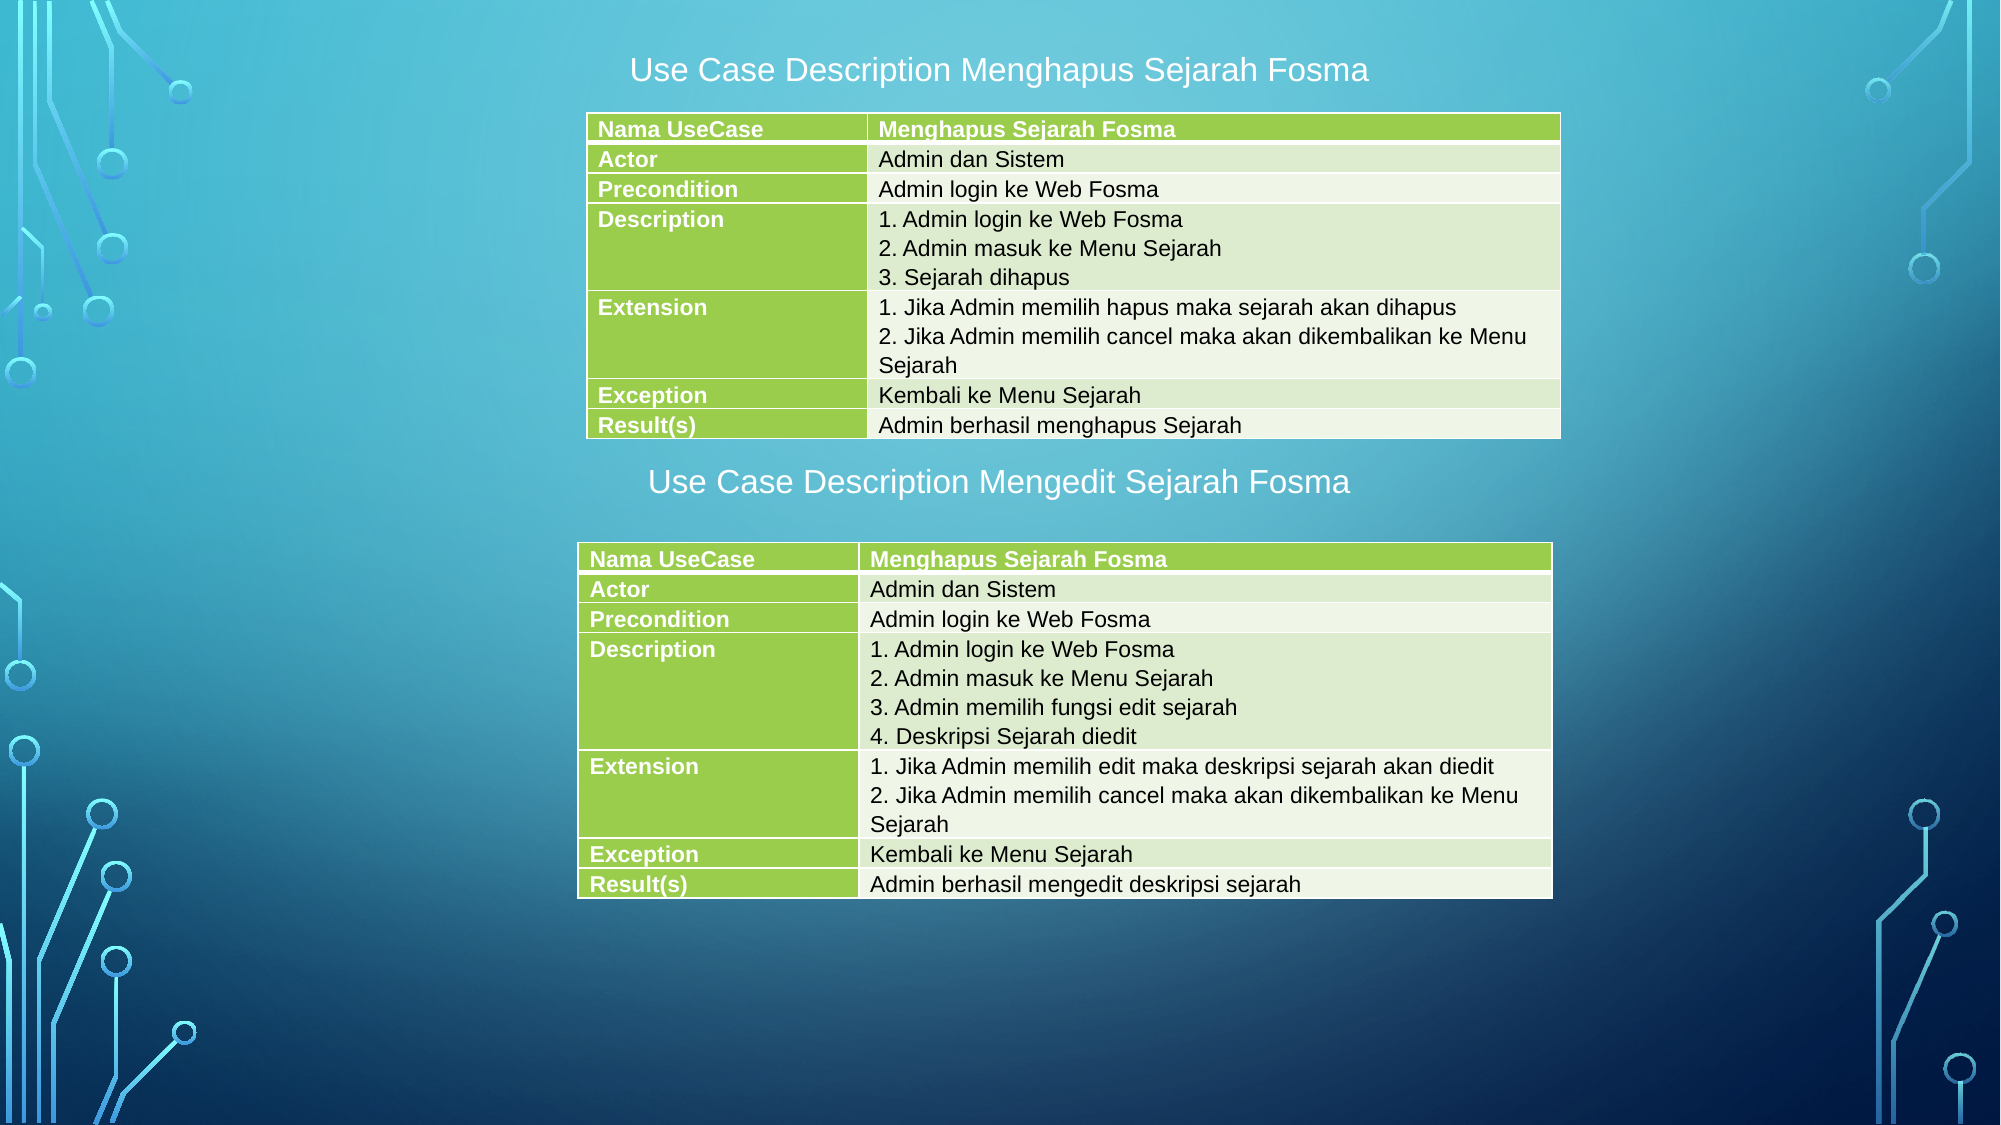

Use Case Description Menghapus Sejarah Fosma

Use Case Description Mengedit Sejarah Fosma

| Nama UseCase | Menghapus Sejarah Fosma |
| --- | --- |
| Actor | Admin dan Sistem |
| Precondition | Admin login ke Web Fosma |
| Description | 1. Admin login ke Web Fosma 2. Admin masuk ke Menu Sejarah 3. Sejarah dihapus |
| Extension | 1. Jika Admin memilih hapus maka sejarah akan dihapus 2. Jika Admin memilih cancel maka akan dikembalikan ke Menu Sejarah |
| Exception | Kembali ke Menu Sejarah |
| Result(s) | Admin berhasil menghapus Sejarah |

| Nama UseCase | Menghapus Sejarah Fosma |
| --- | --- |
| Actor | Admin dan Sistem |
| Precondition | Admin login ke Web Fosma |
| Description | 1. Admin login ke Web Fosma 2. Admin masuk ke Menu Sejarah 3. Admin memilih fungsi edit sejarah 4. Deskripsi Sejarah diedit |
| Extension | 1. Jika Admin memilih edit maka deskripsi sejarah akan diedit 2. Jika Admin memilih cancel maka akan dikembalikan ke Menu Sejarah |
| Exception | Kembali ke Menu Sejarah |
| Result(s) | Admin berhasil mengedit deskripsi sejarah |